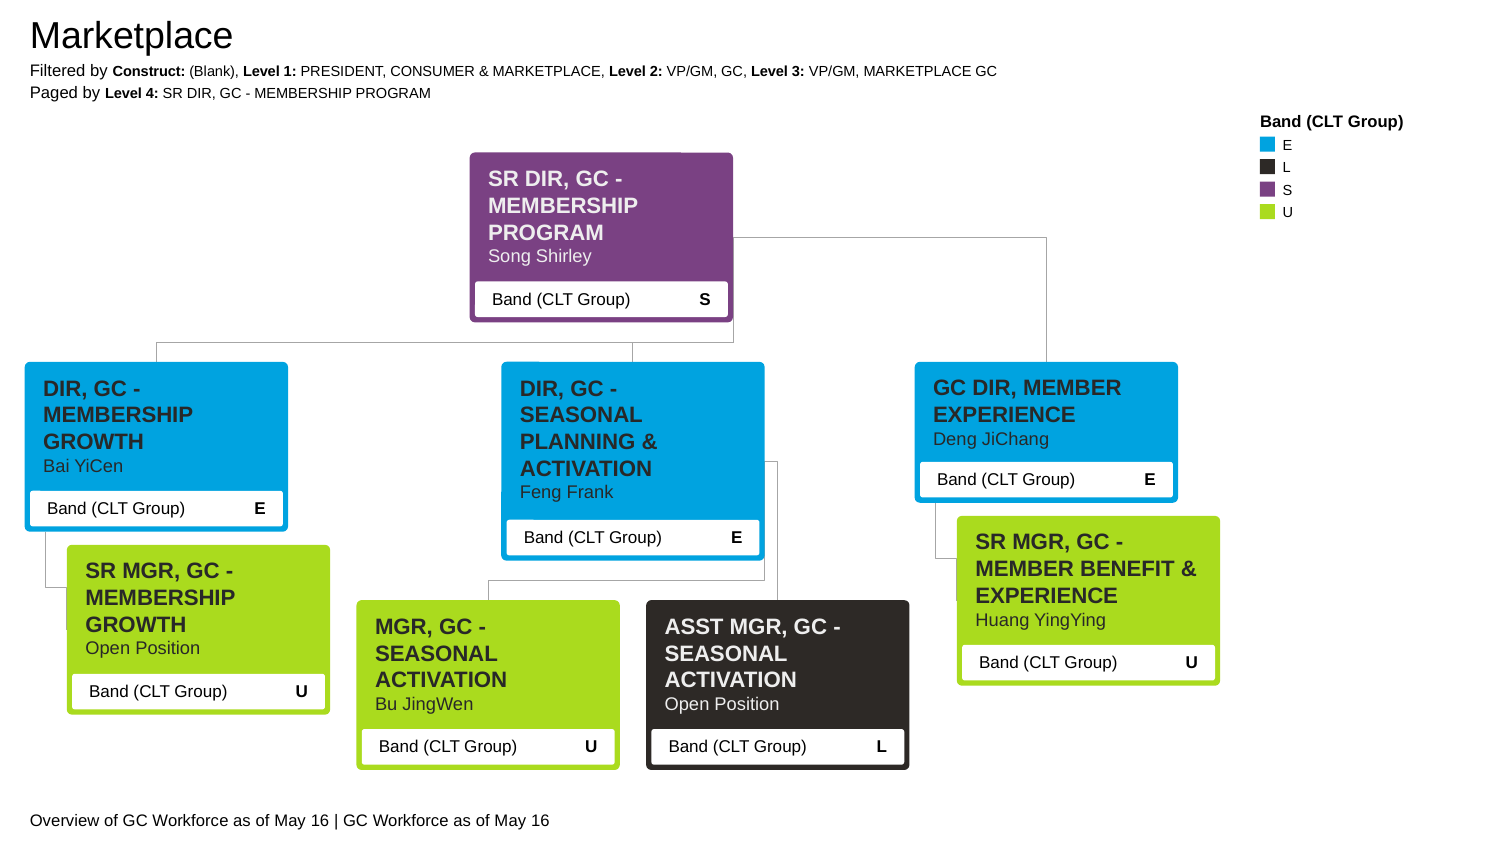

Marketplace
Filtered by Construct: (Blank), Level 1: PRESIDENT, CONSUMER & MARKETPLACE, Level 2: VP/GM, GC, Level 3: VP/GM, MARKETPLACE GC
Paged by Level 4: SR DIR, GC - MEMBERSHIP PROGRAM
Band (CLT Group)

E

L

S

U

SR DIR, GC - MEMBERSHIP PROGRAM
Song Shirley

Band (CLT Group)
S

DIR, GC - MEMBERSHIP GROWTH
Bai YiCen

Band (CLT Group)
E

DIR, GC - SEASONAL PLANNING & ACTIVATION
Feng Frank

Band (CLT Group)
E

GC DIR, MEMBER EXPERIENCE
Deng JiChang

Band (CLT Group)
E

SR MGR, GC - MEMBER BENEFIT & EXPERIENCE
Huang YingYing

Band (CLT Group)
U

SR MGR, GC - MEMBERSHIP GROWTH
Open Position

Band (CLT Group)
U

MGR, GC - SEASONAL ACTIVATION
Bu JingWen

Band (CLT Group)
U

ASST MGR, GC - SEASONAL ACTIVATION
Open Position

Band (CLT Group)
L
Overview of GC Workforce as of May 16 | GC Workforce as of May 16